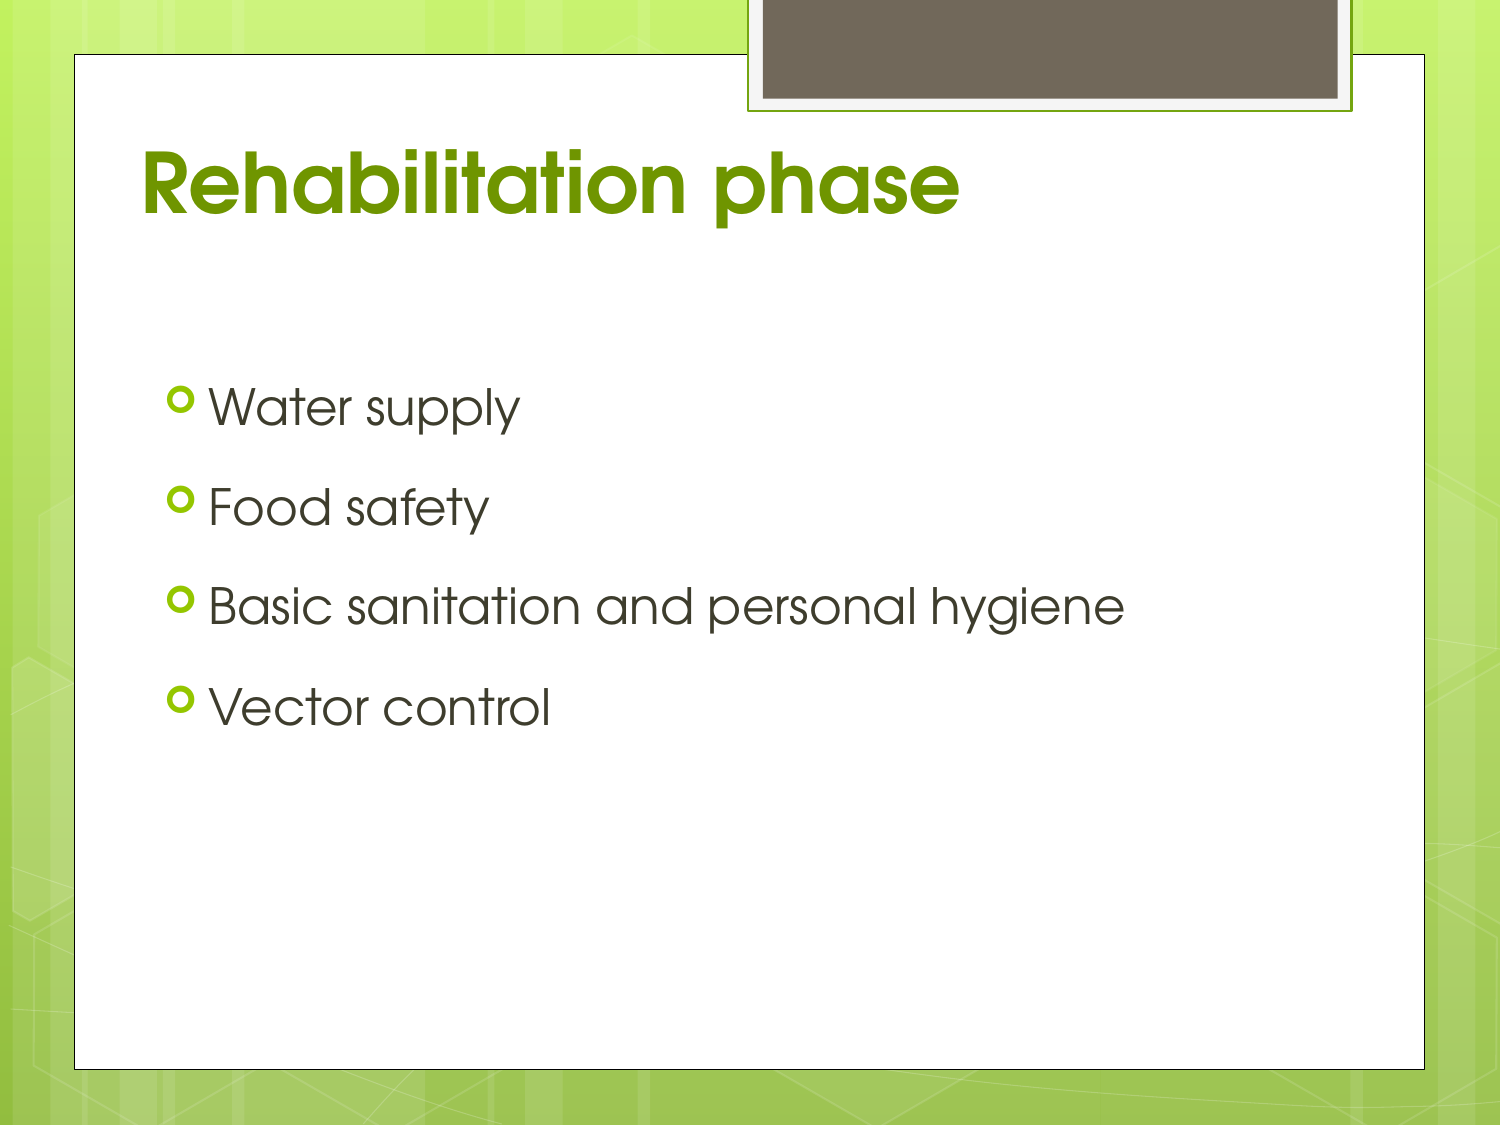

# Rehabilitation phase
Water supply
Food safety
Basic sanitation and personal hygiene
Vector control